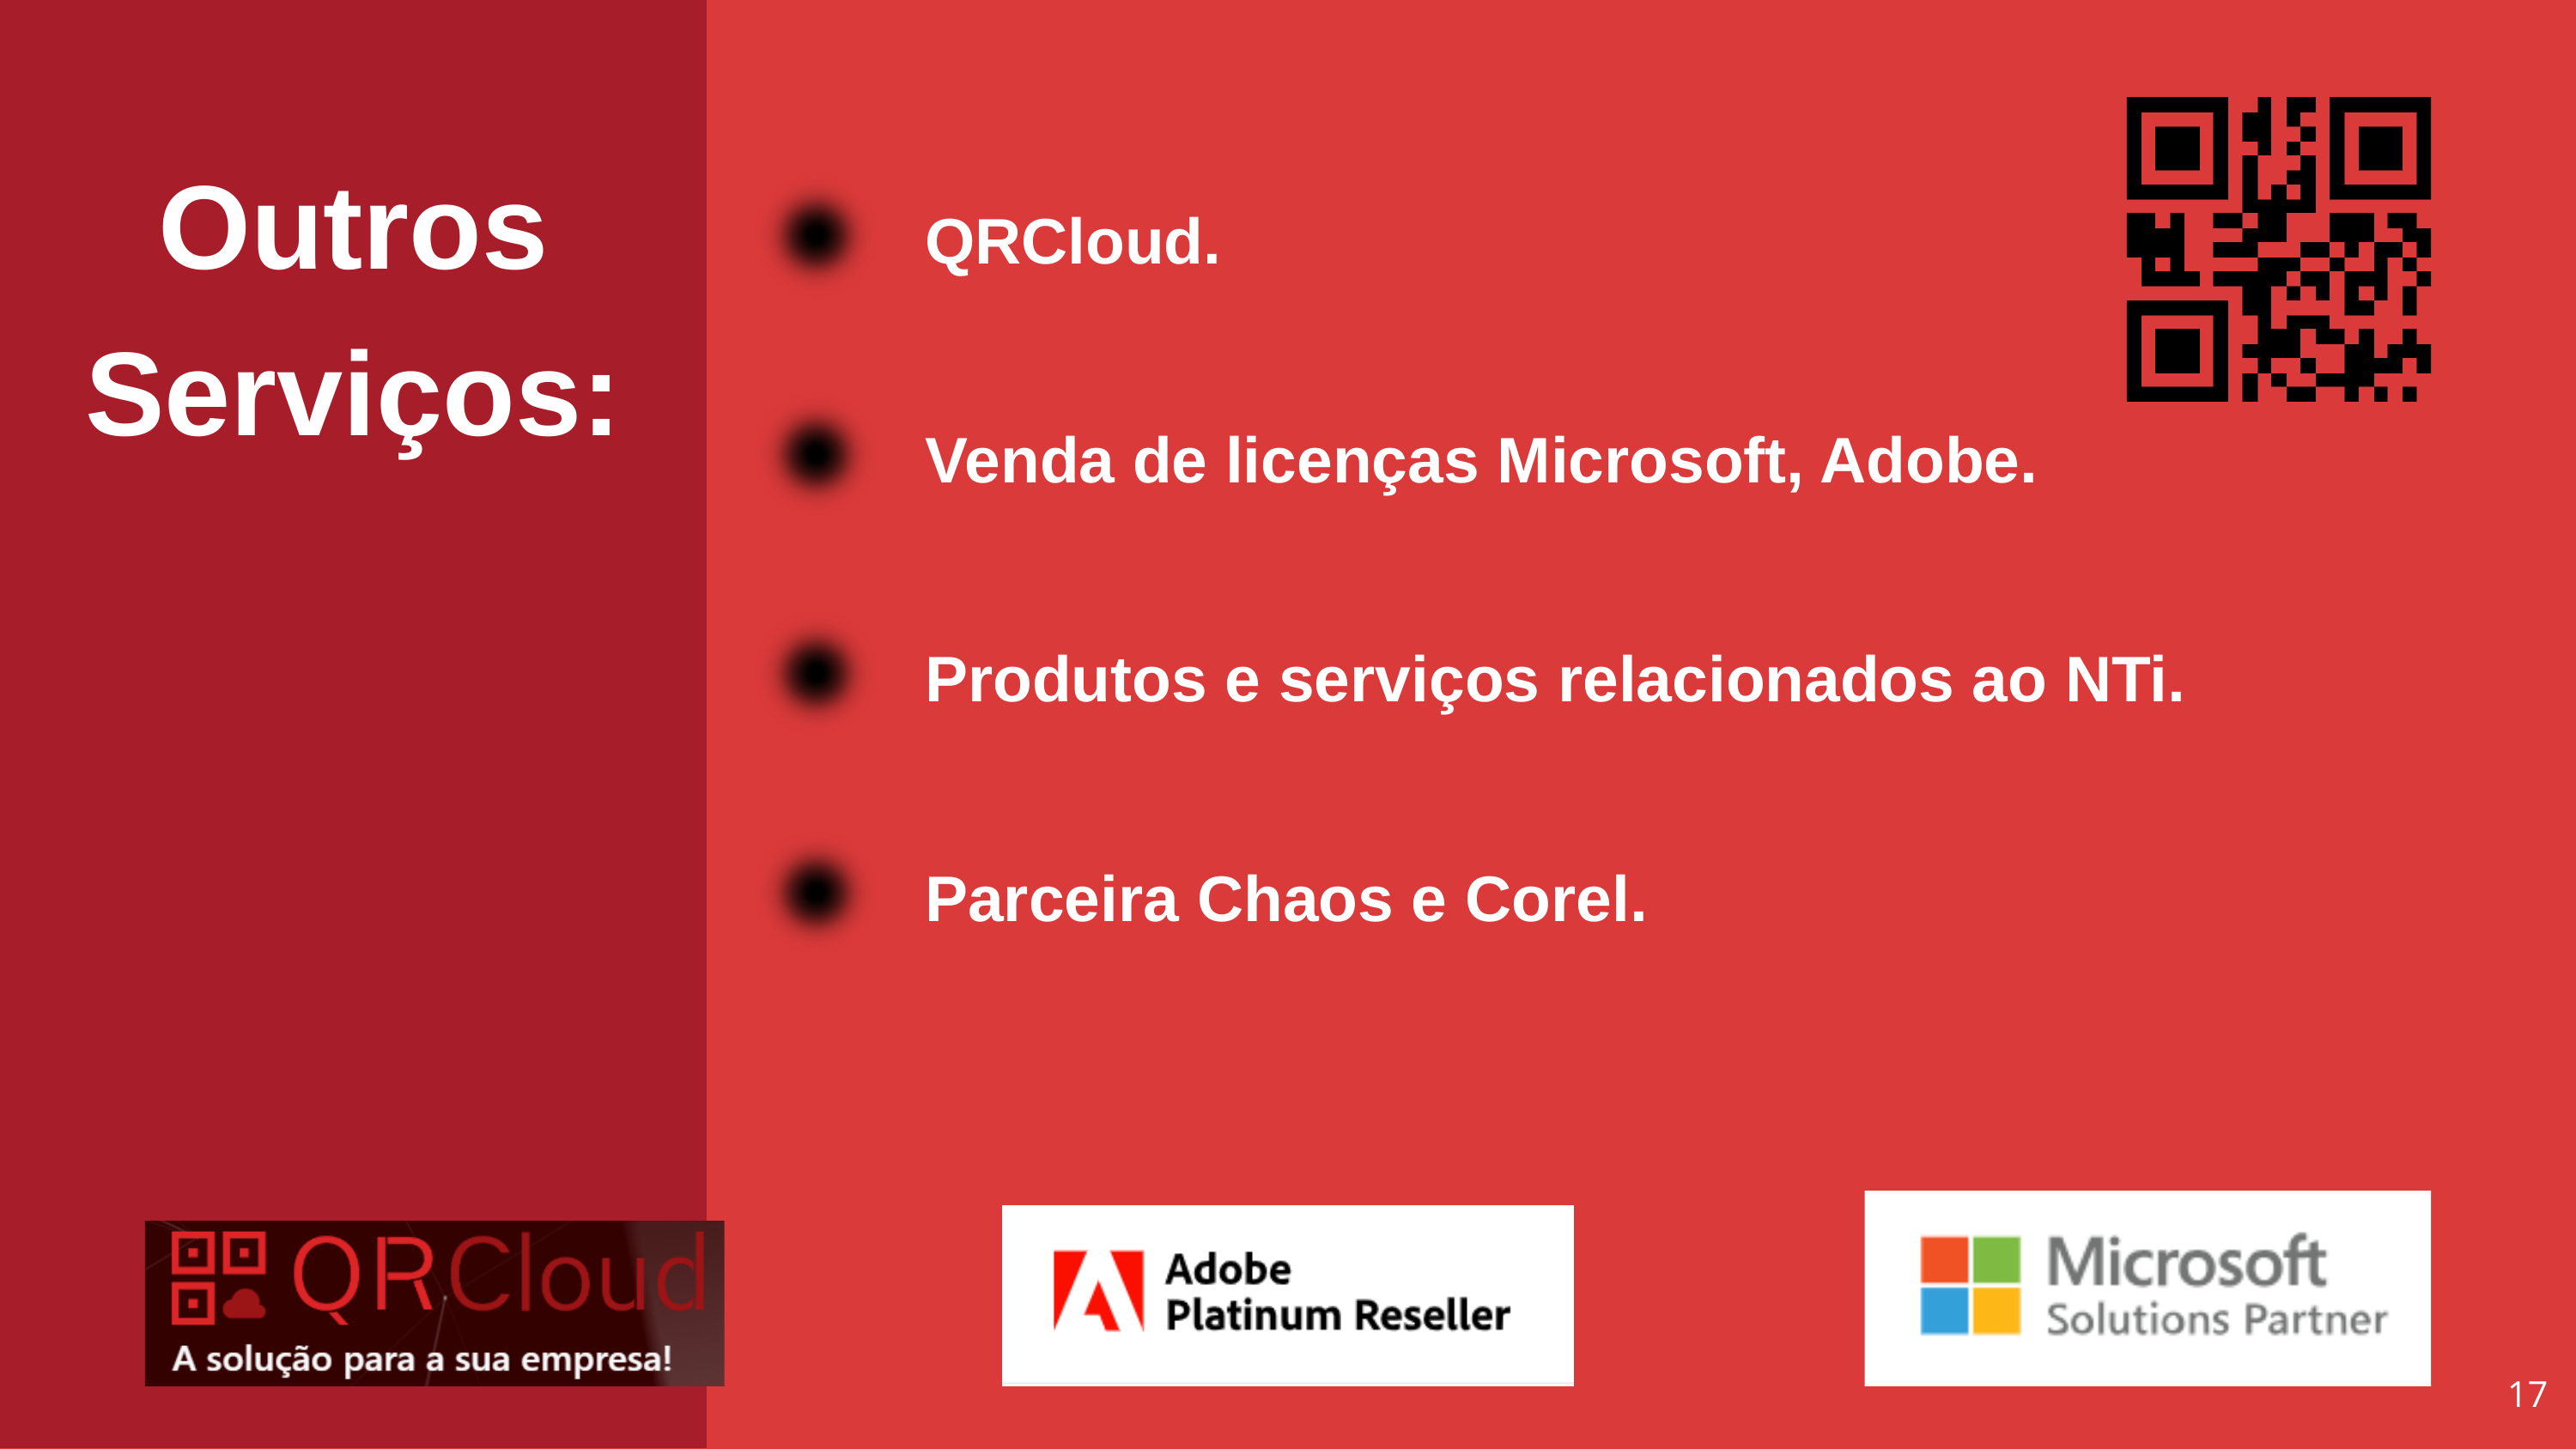

Outros Serviços:

QRCloud.

Venda de licenças Microsoft, Adobe.

Produtos e serviços relacionados ao NTi.

Parceira Chaos e Corel.

17